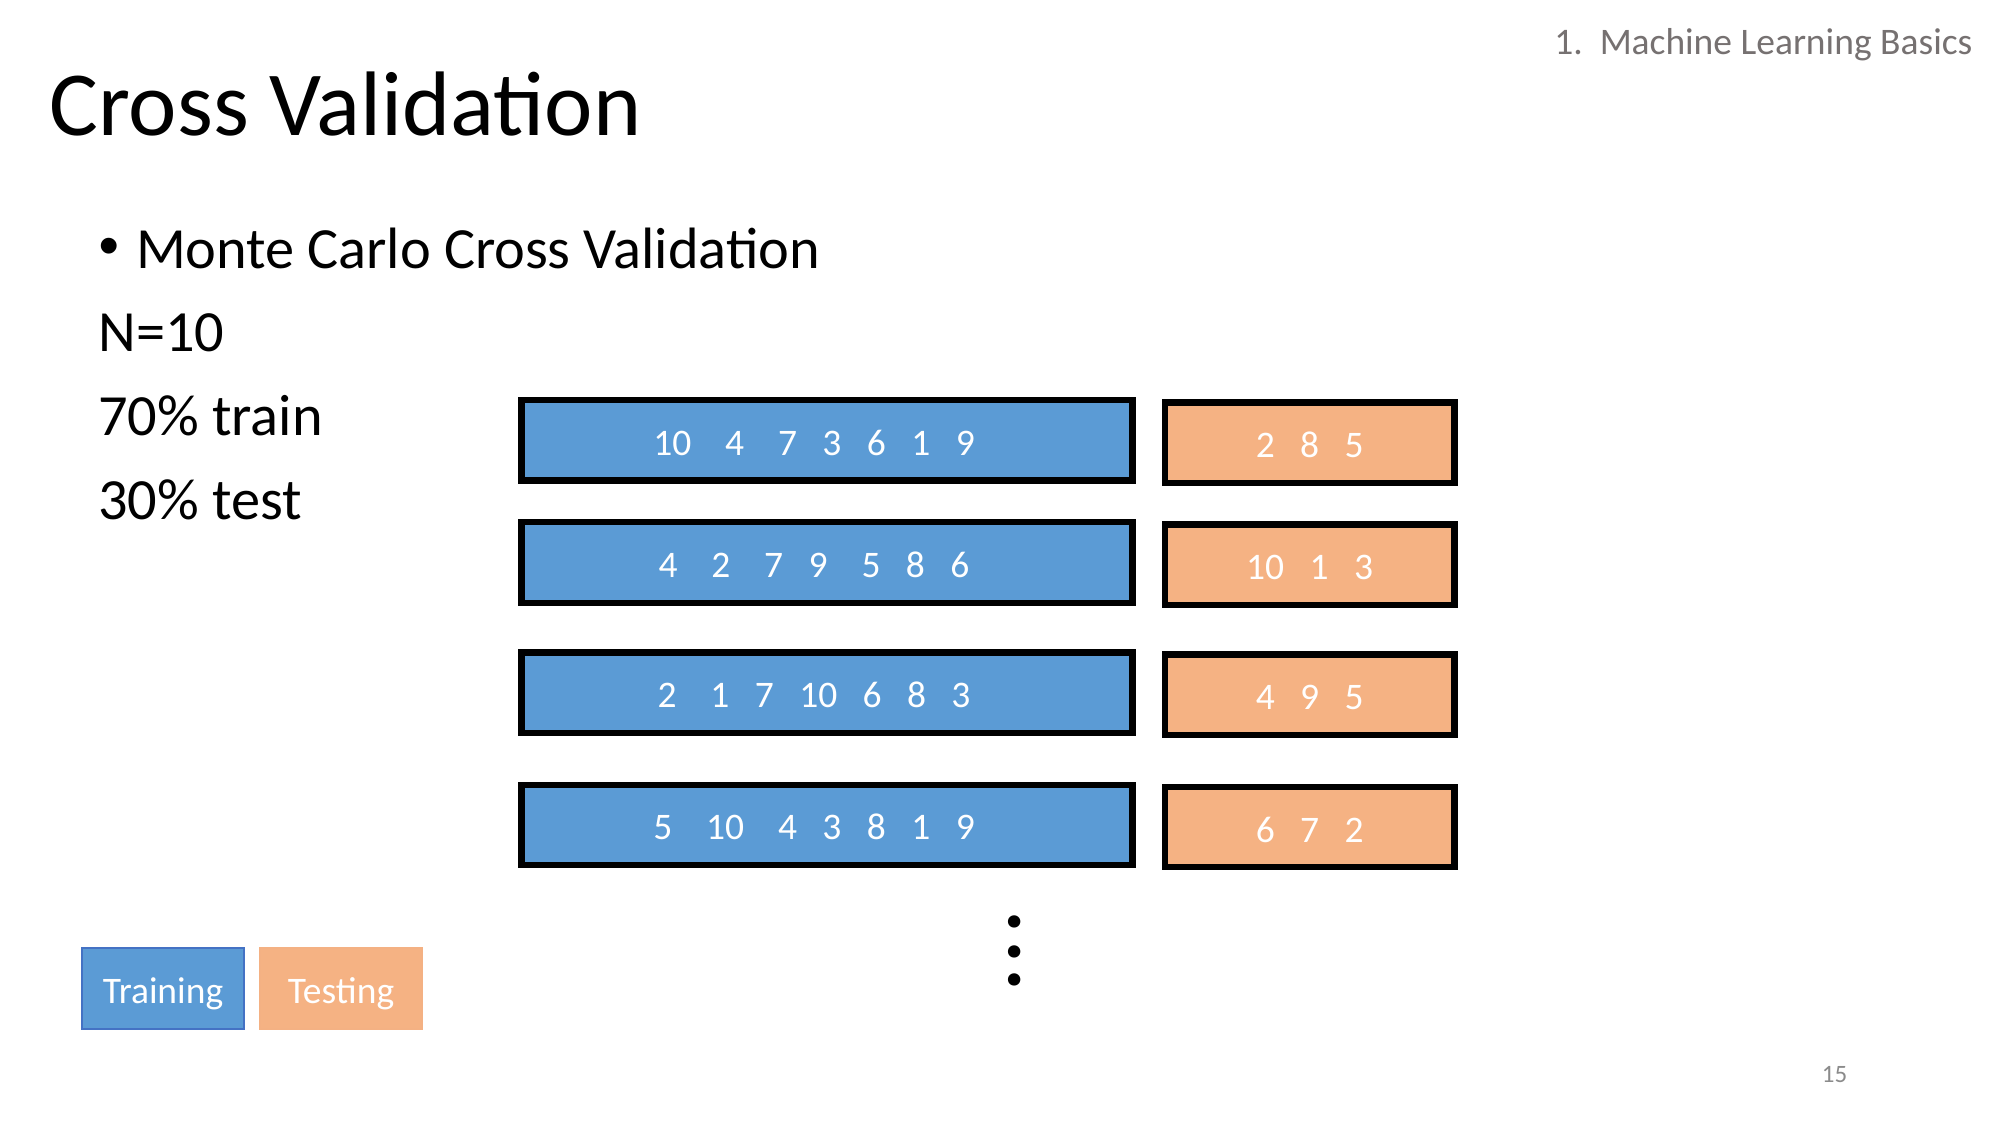

# Cross Validation
1.  Machine Learning Basics
Monte Carlo Cross Validation
N=10
70% train
30% test
10    4    7   3   6   1   9
2   8   5
4    2    7   9    5   8   6
10   1   3
2    1   7   10   6   8   3
4   9   5
5    10    4   3   8   1   9
6   7   2
.
.
.
Testing
Training
15